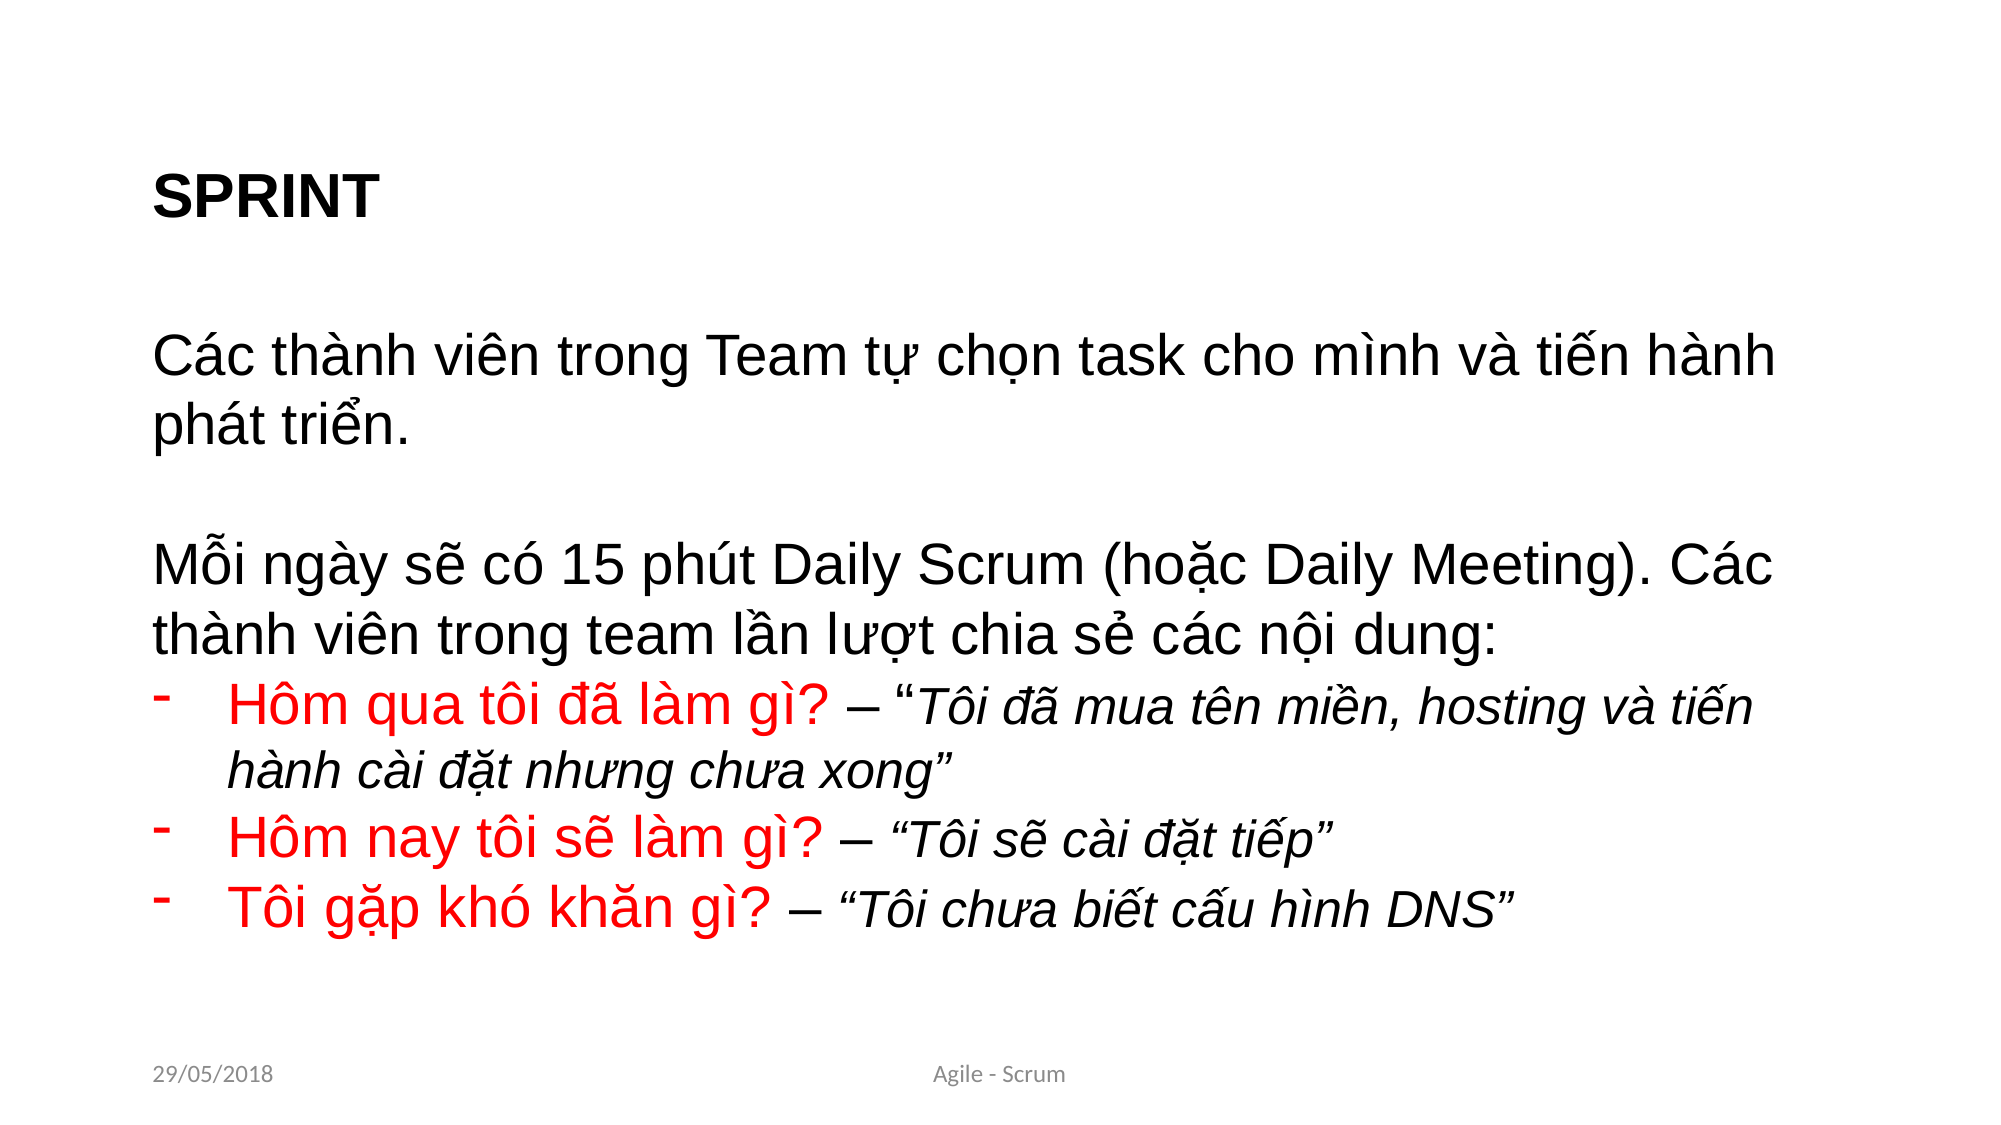

SPRINT

Các thành viên trong Team tự chọn task cho mình và tiến hành phát triển.

Mỗi ngày sẽ có 15 phút Daily Scrum (hoặc Daily Meeting). Các thành viên trong team lần lượt chia sẻ các nội dung:
Hôm qua tôi đã làm gì? – “Tôi đã mua tên miền, hosting và tiến hành cài đặt nhưng chưa xong”
Hôm nay tôi sẽ làm gì? – “Tôi sẽ cài đặt tiếp”
Tôi gặp khó khăn gì? – “Tôi chưa biết cấu hình DNS”

29/05/2018
Agile - Scrum